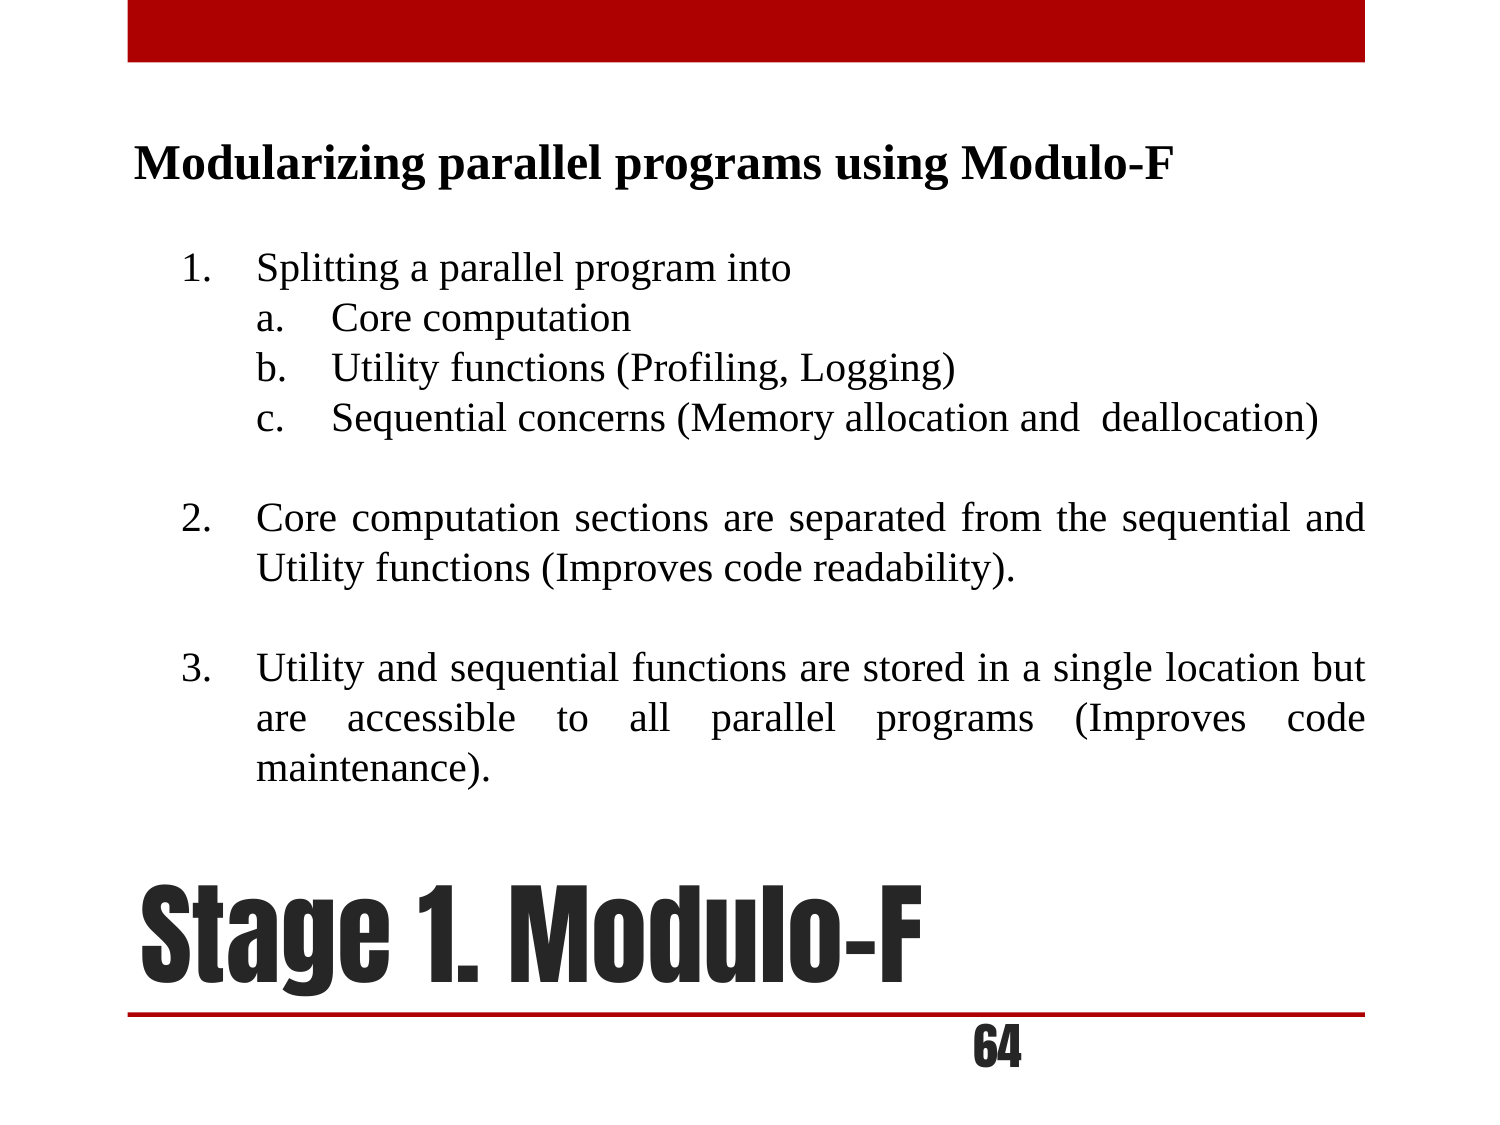

Modularizing parallel programs using Modulo-F

Splitting a parallel program into
Core computation
Utility functions (Profiling, Logging)
Sequential concerns (Memory allocation and  deallocation)

Core computation sections are separated from the sequential and Utility functions (Improves code readability).

Utility and sequential functions are stored in a single location but are accessible to all parallel programs (Improves code maintenance).

# Stage 1. Modulo-F
64